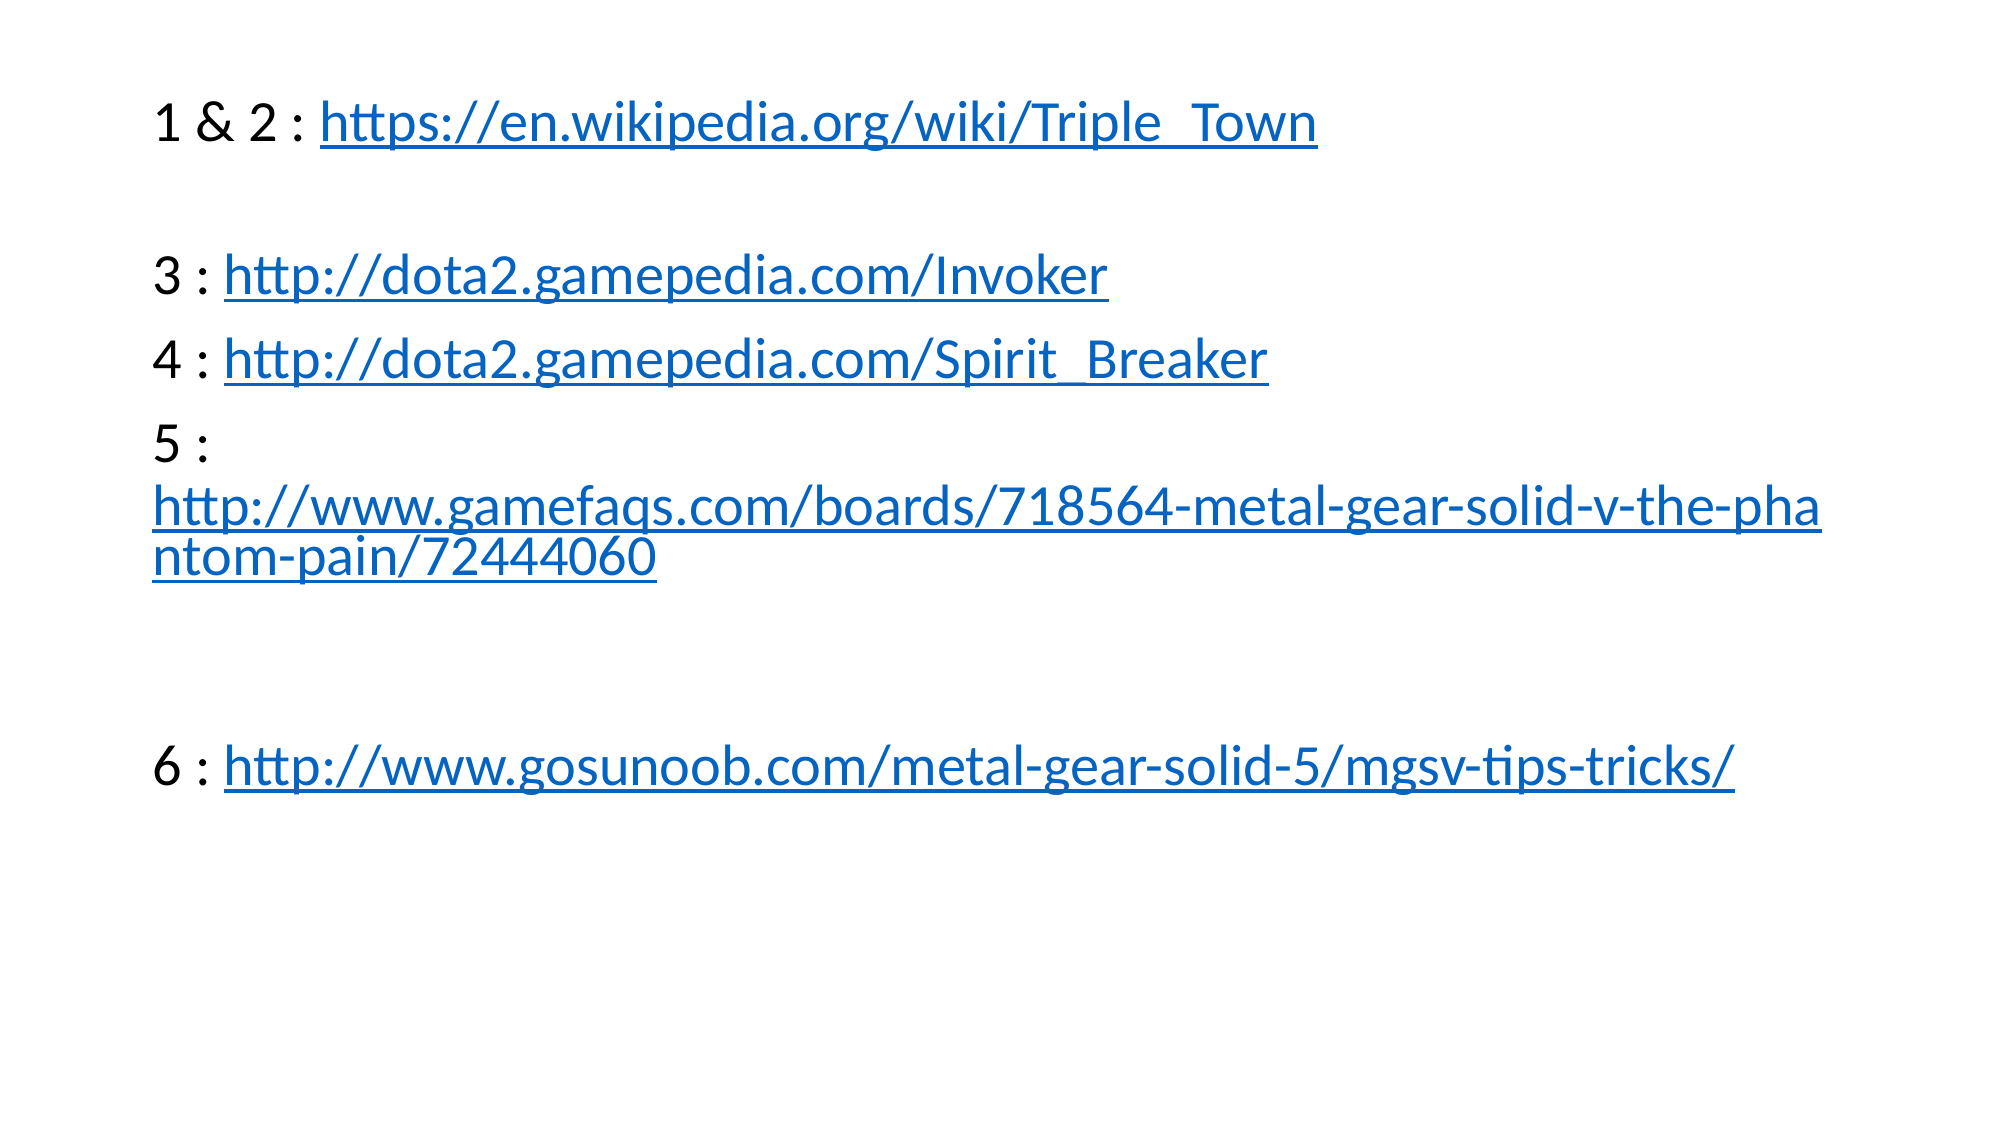

1 & 2 : https://en.wikipedia.org/wiki/Triple_Town
3 : http://dota2.gamepedia.com/Invoker
4 : http://dota2.gamepedia.com/Spirit_Breaker
5 : http://www.gamefaqs.com/boards/718564-metal-gear-solid-v-the-phantom-pain/72444060
6 : http://www.gosunoob.com/metal-gear-solid-5/mgsv-tips-tricks/